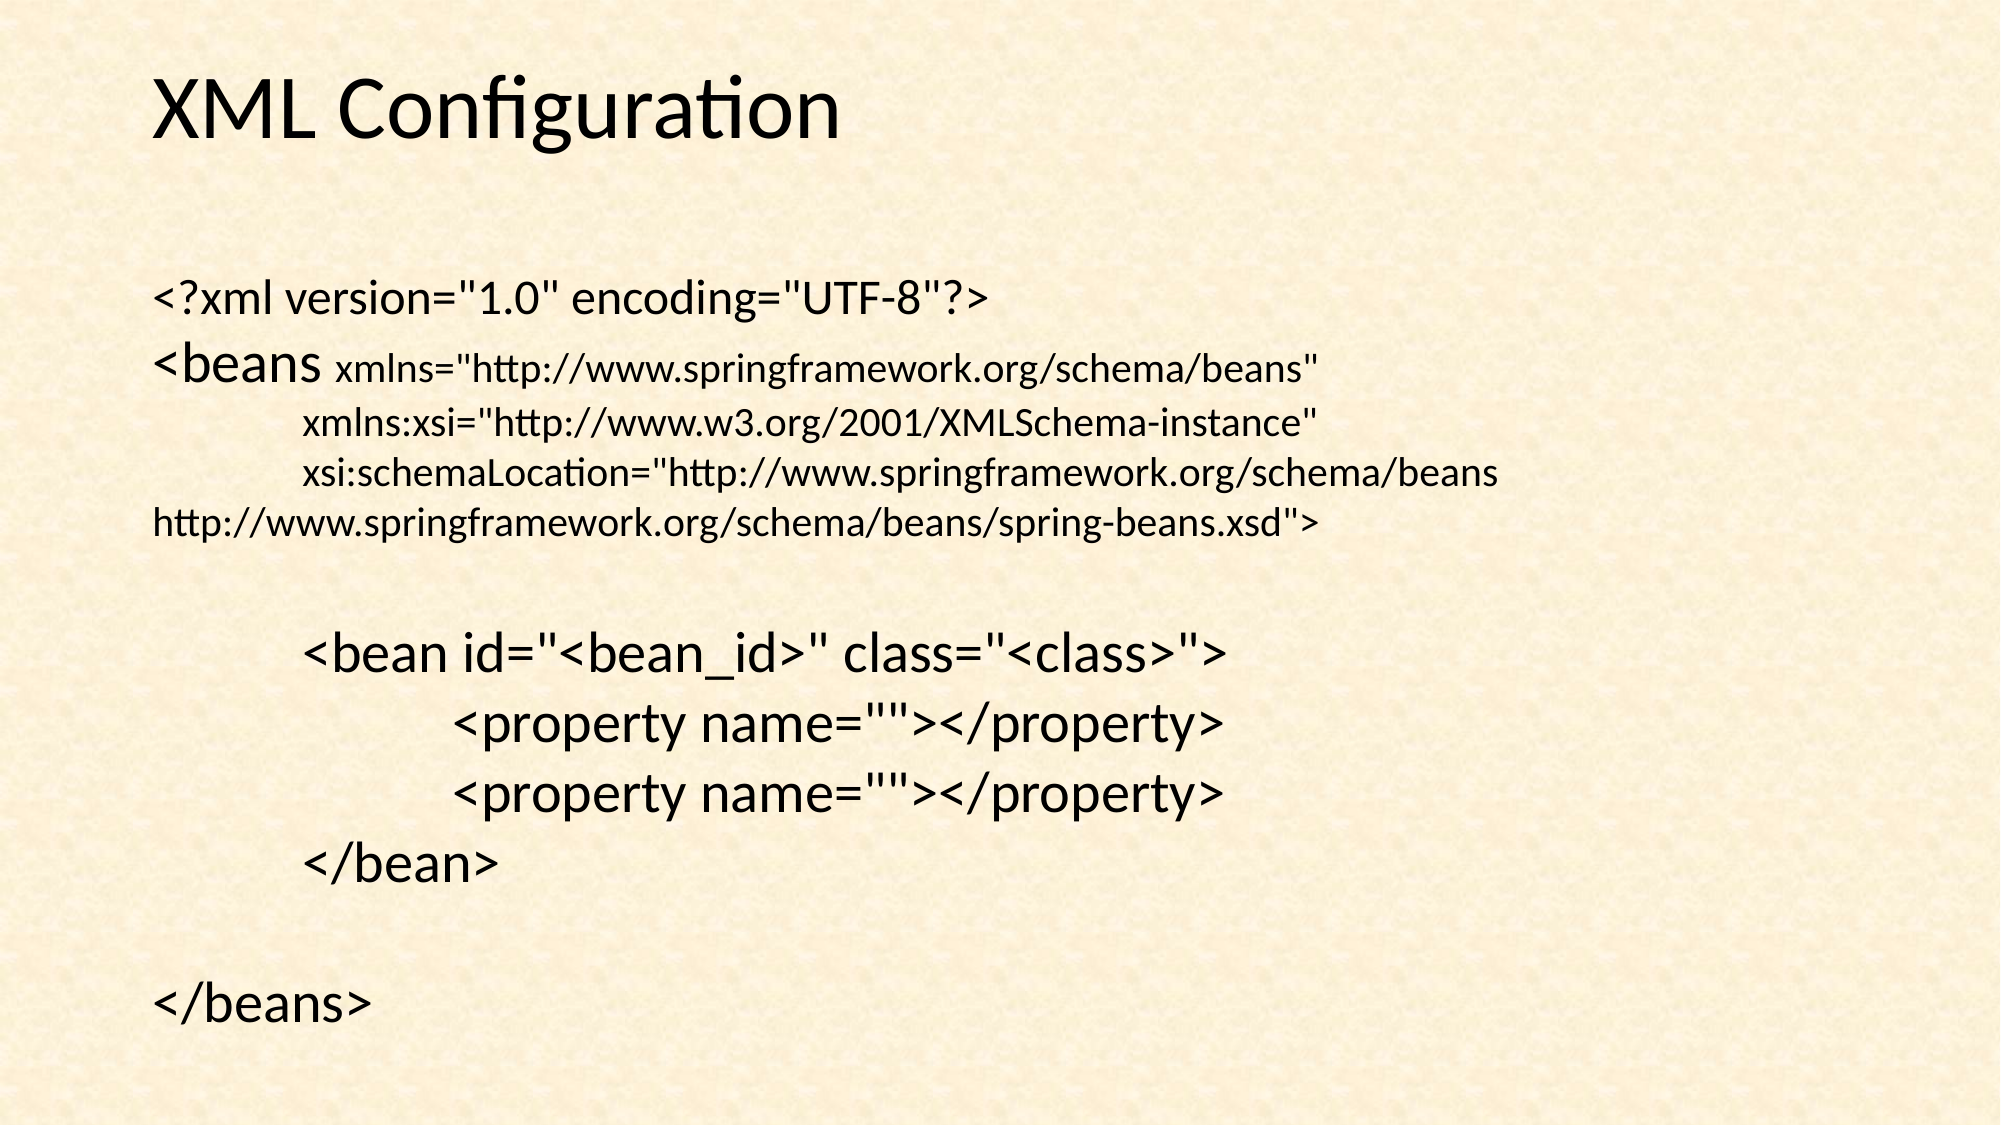

# XML Configuration
<?xml version="1.0" encoding="UTF-8"?>
<beans xmlns="http://www.springframework.org/schema/beans"
	xmlns:xsi="http://www.w3.org/2001/XMLSchema-instance"
	xsi:schemaLocation="http://www.springframework.org/schema/beans http://www.springframework.org/schema/beans/spring-beans.xsd">

	<bean id="<bean_id>" class="<class>">
		<property name=""></property>
		<property name=""></property>
	</bean>

</beans>